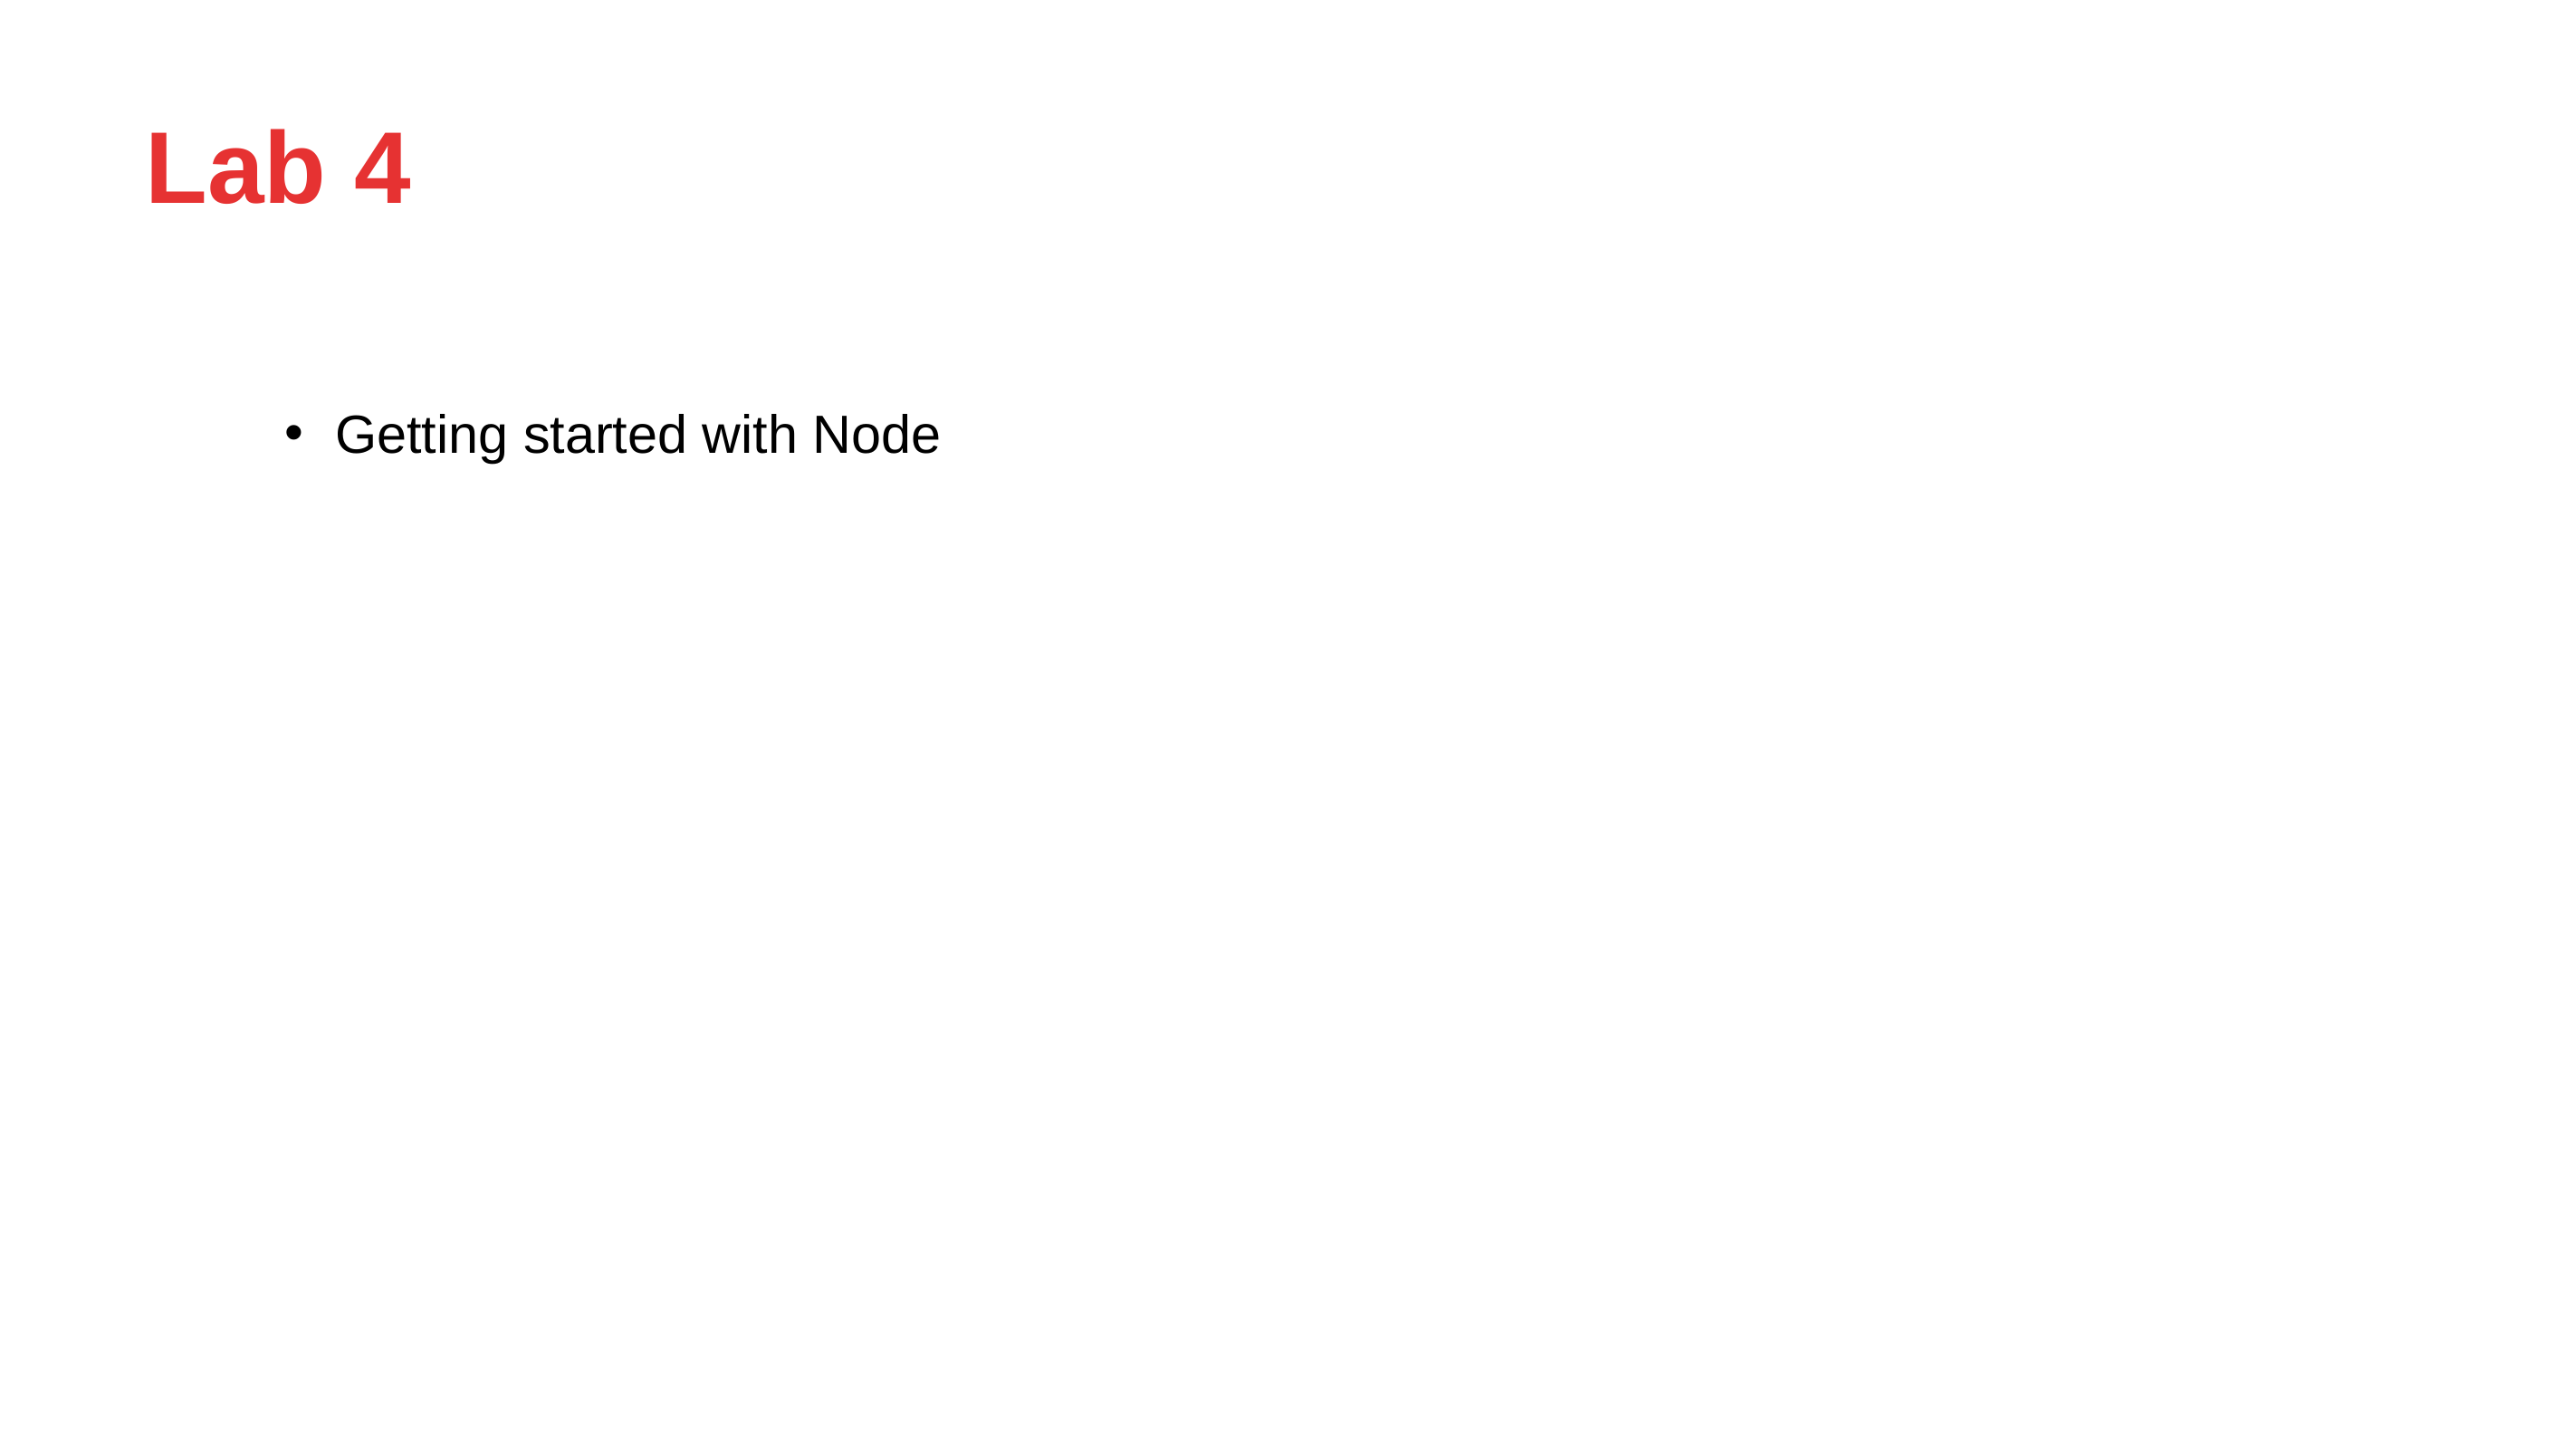

# Lab 4
Getting started with Node